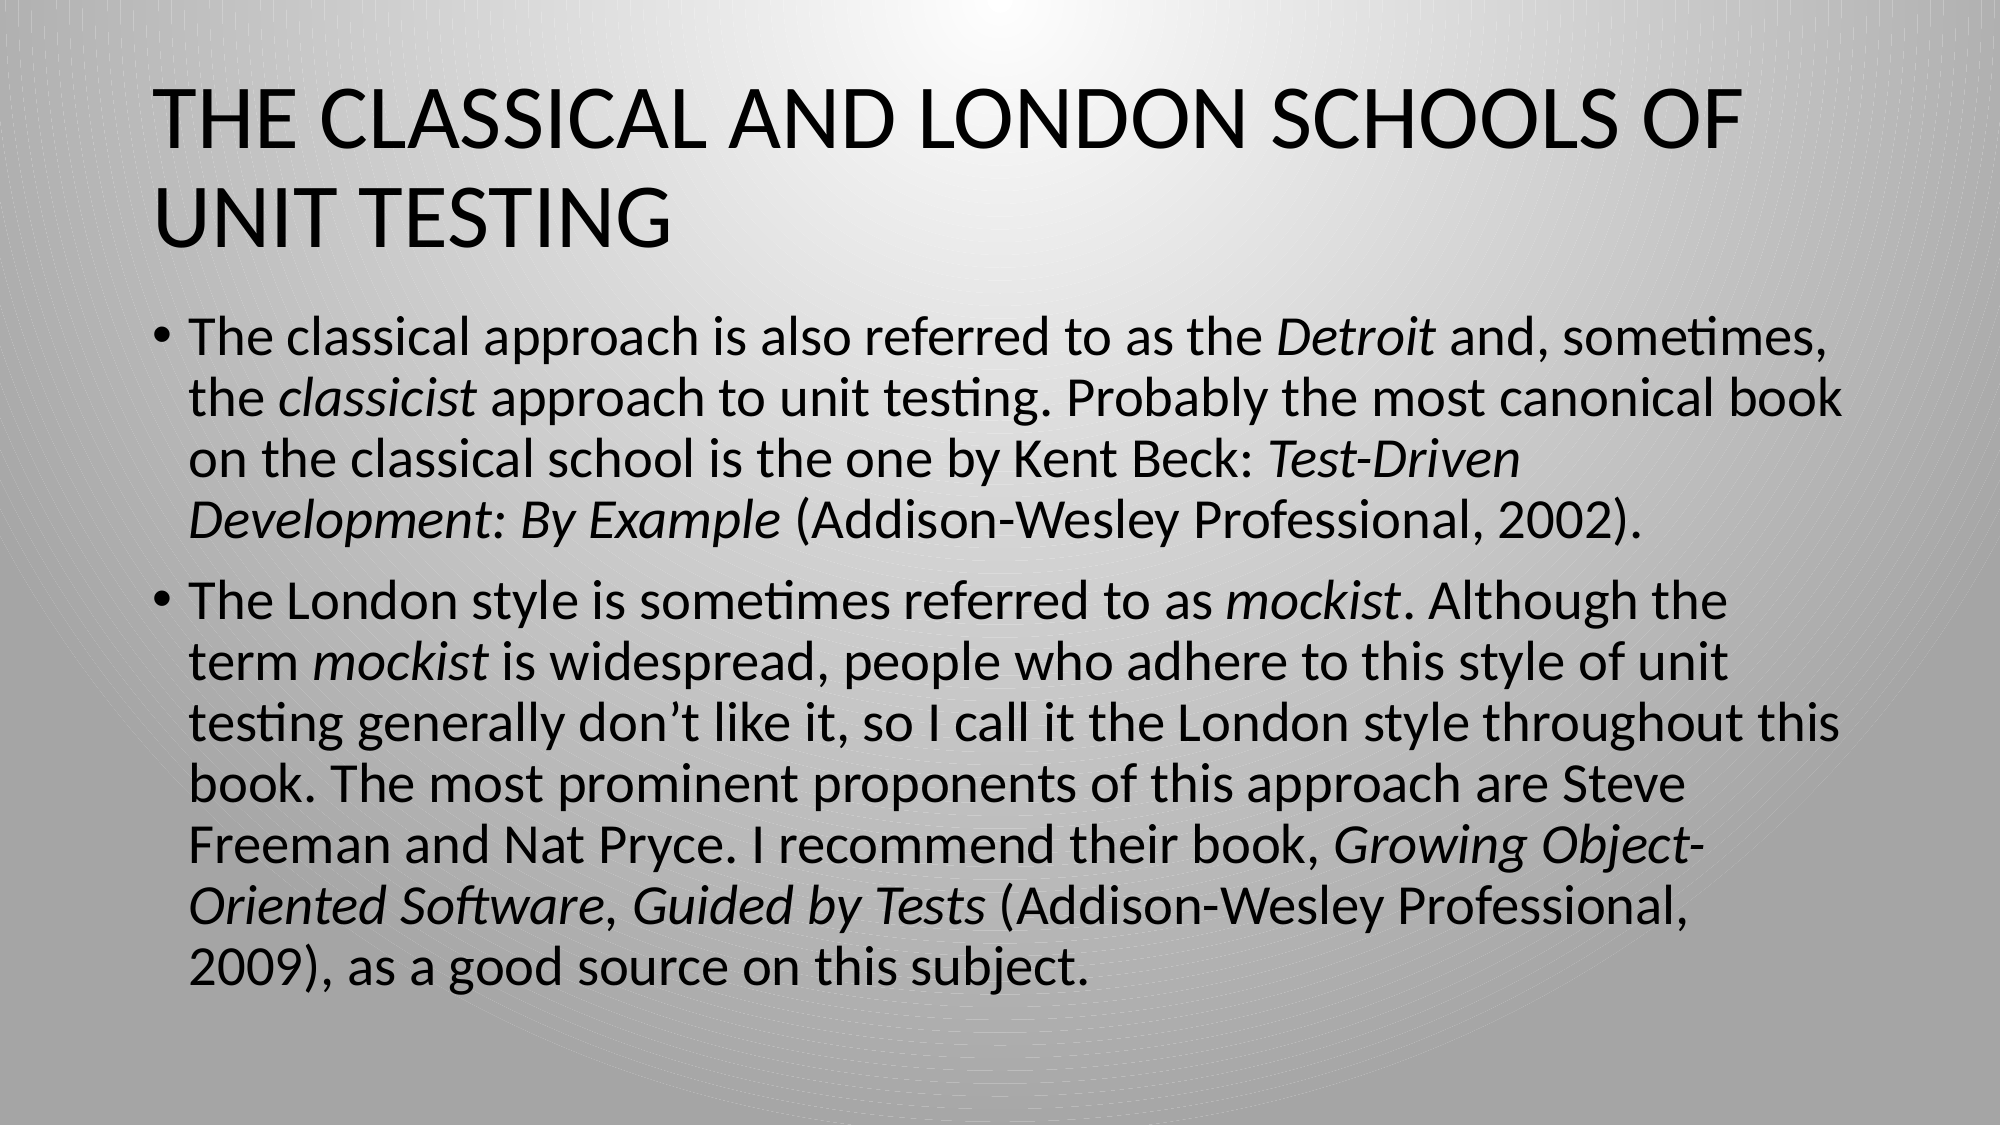

# THE CLASSICAL AND LONDON SCHOOLS OF UNIT TESTING
The classical approach is also referred to as the Detroit and, sometimes, the classicist approach to unit testing. Probably the most canonical book on the classical school is the one by Kent Beck: Test-Driven Development: By Example (Addison-Wesley Professional, 2002).
The London style is sometimes referred to as mockist. Although the term mockist is widespread, people who adhere to this style of unit testing generally don’t like it, so I call it the London style throughout this book. The most prominent proponents of this approach are Steve Freeman and Nat Pryce. I recommend their book, Growing Object-Oriented Software, Guided by Tests (Addison-Wesley Professional, 2009), as a good source on this subject.